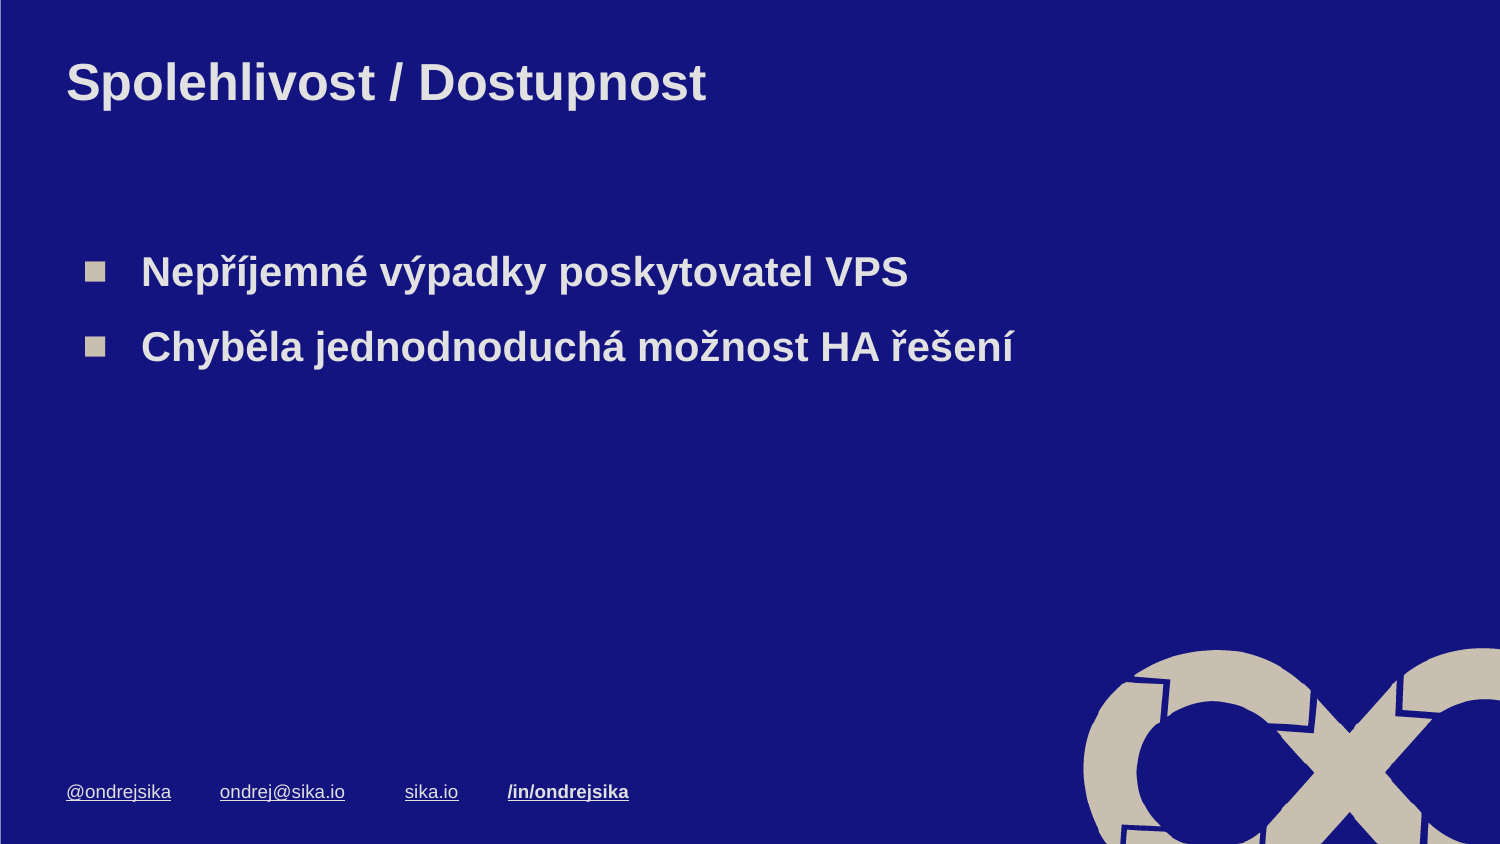

# Spolehlivost / Dostupnost
Nepříjemné výpadky poskytovatel VPS
Chyběla jednodnoduchá možnost HA řešení